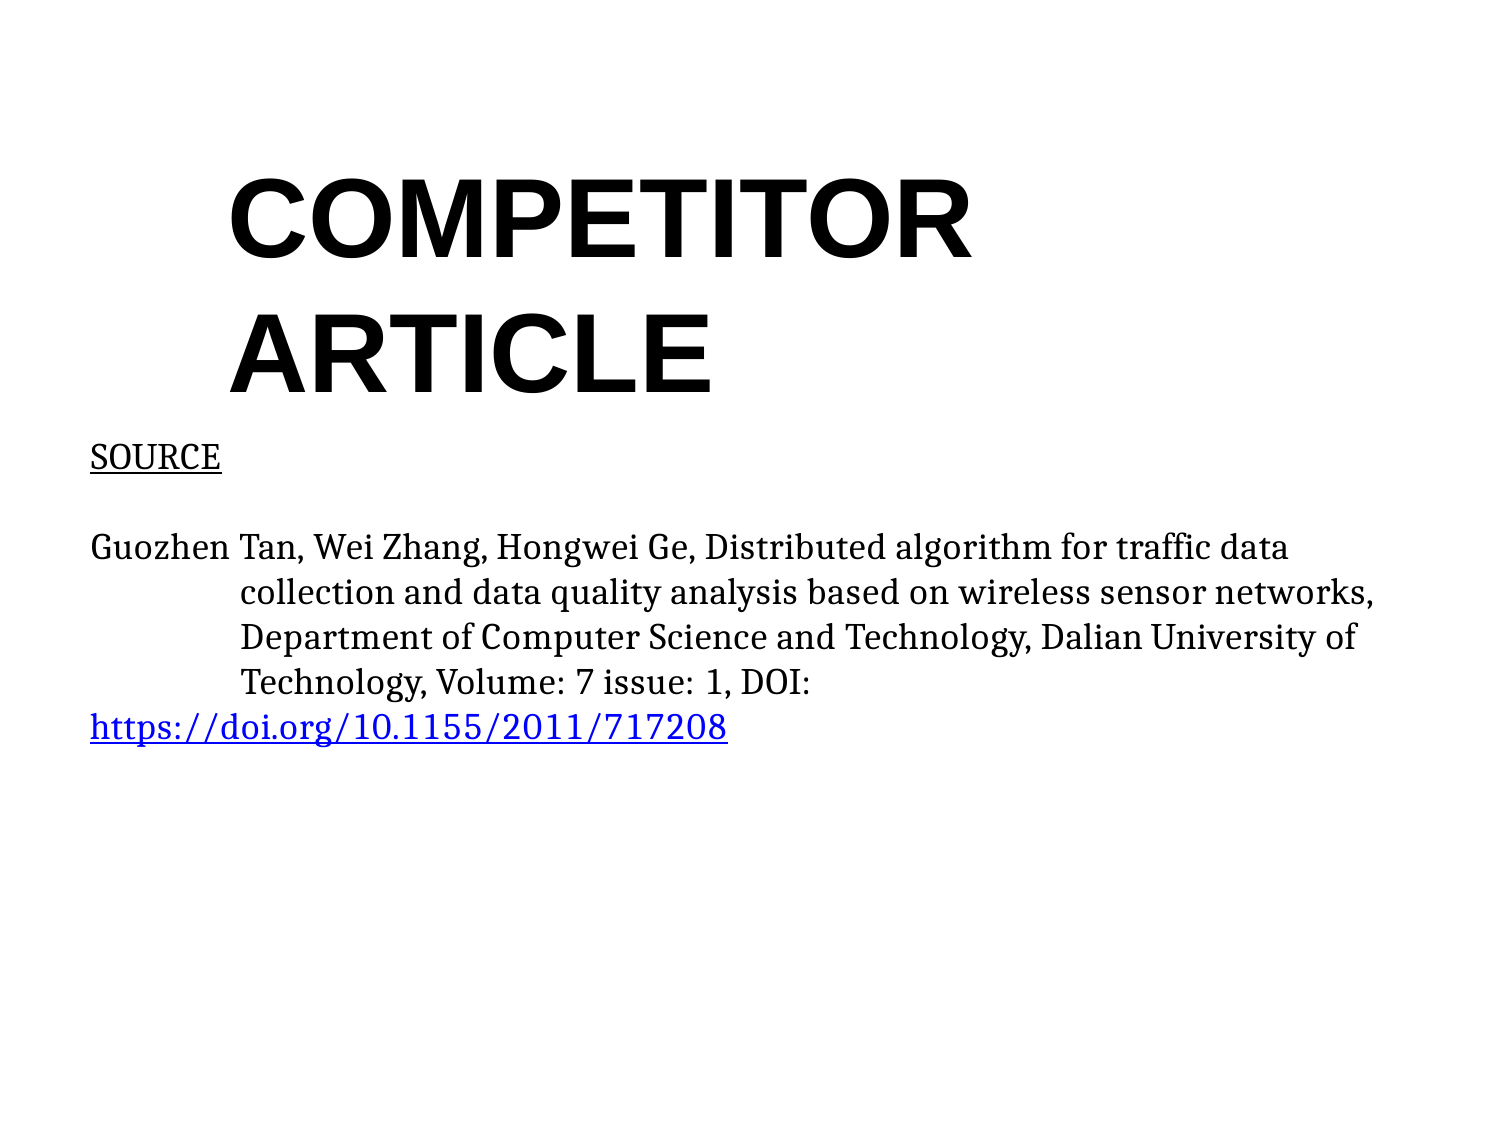

POLLUTION
COMPETITOR ARTICLE
SOURCE

Guozhen Tan, Wei Zhang, Hongwei Ge, Distributed algorithm for traffic data 	collection and data quality analysis based on wireless sensor networks, 	Department of Computer Science and Technology, Dalian University of 	Technology, Volume: 7 issue: 1, DOI: 	https://doi.org/10.1155/2011/717208